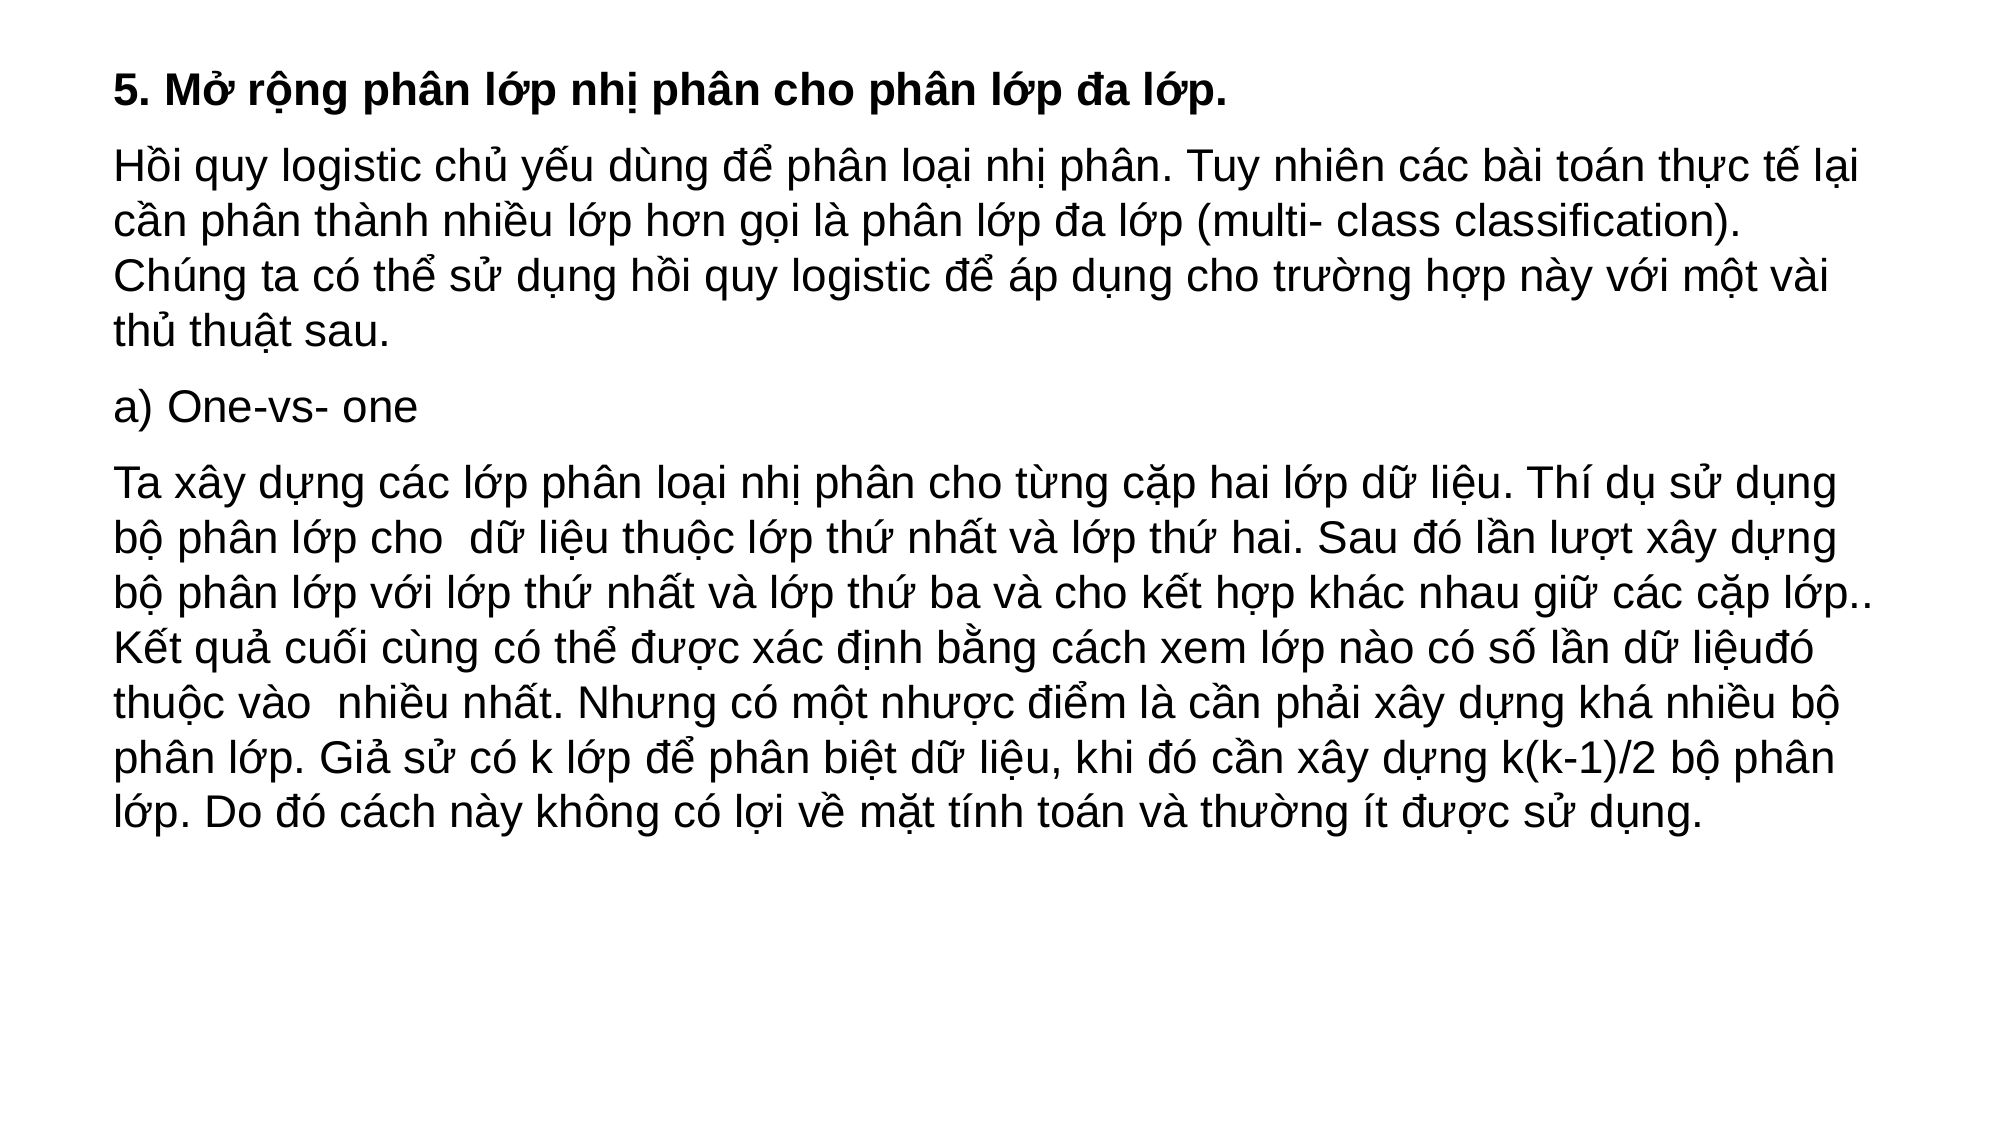

5. Mở rộng phân lớp nhị phân cho phân lớp đa lớp.
Hồi quy logistic chủ yếu dùng để phân loại nhị phân. Tuy nhiên các bài toán thực tế lại cần phân thành nhiều lớp hơn gọi là phân lớp đa lớp (multi- class classification). Chúng ta có thể sử dụng hồi quy logistic để áp dụng cho trường hợp này với một vài thủ thuật sau.
a) One-vs- one
Ta xây dựng các lớp phân loại nhị phân cho từng cặp hai lớp dữ liệu. Thí dụ sử dụng  bộ phân lớp cho  dữ liệu thuộc lớp thứ nhất và lớp thứ hai. Sau đó lần lượt xây dựng bộ phân lớp với lớp thứ nhất và lớp thứ ba và cho kết hợp khác nhau giữ các cặp lớp.. Kết quả cuối cùng có thể được xác định bằng cách xem lớp nào có số lần dữ liệuđó  thuộc vào  nhiều nhất. Nhưng có một nhược điểm là cần phải xây dựng khá nhiều bộ phân lớp. Giả sử có k lớp để phân biệt dữ liệu, khi đó cần xây dựng k(k-1)/2 bộ phân lớp. Do đó cách này không có lợi về mặt tính toán và thường ít được sử dụng.

#